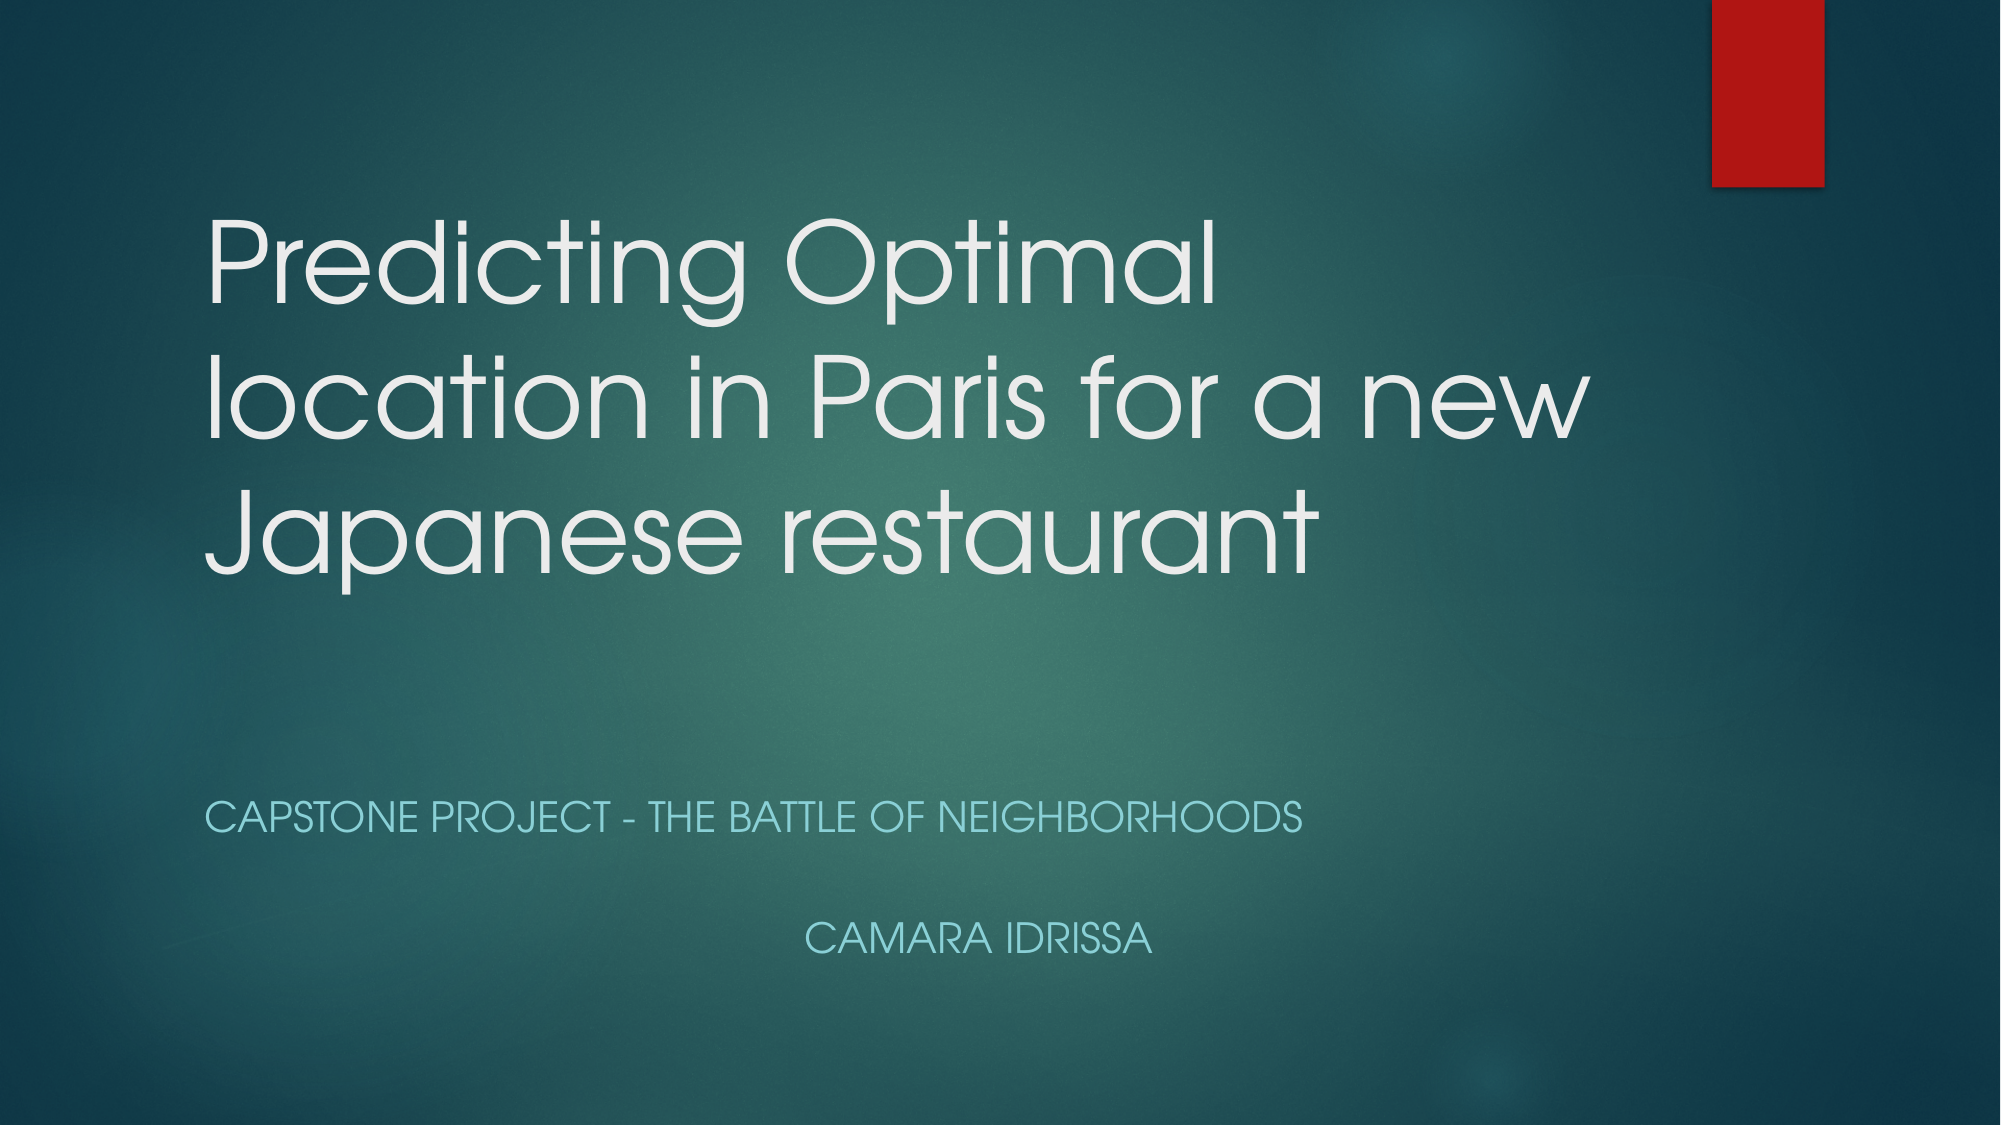

# Predicting Optimal location in Paris for a new Japanese restaurant
Capstone Project - The Battle of Neighborhoods
													CAMARA Idrissa